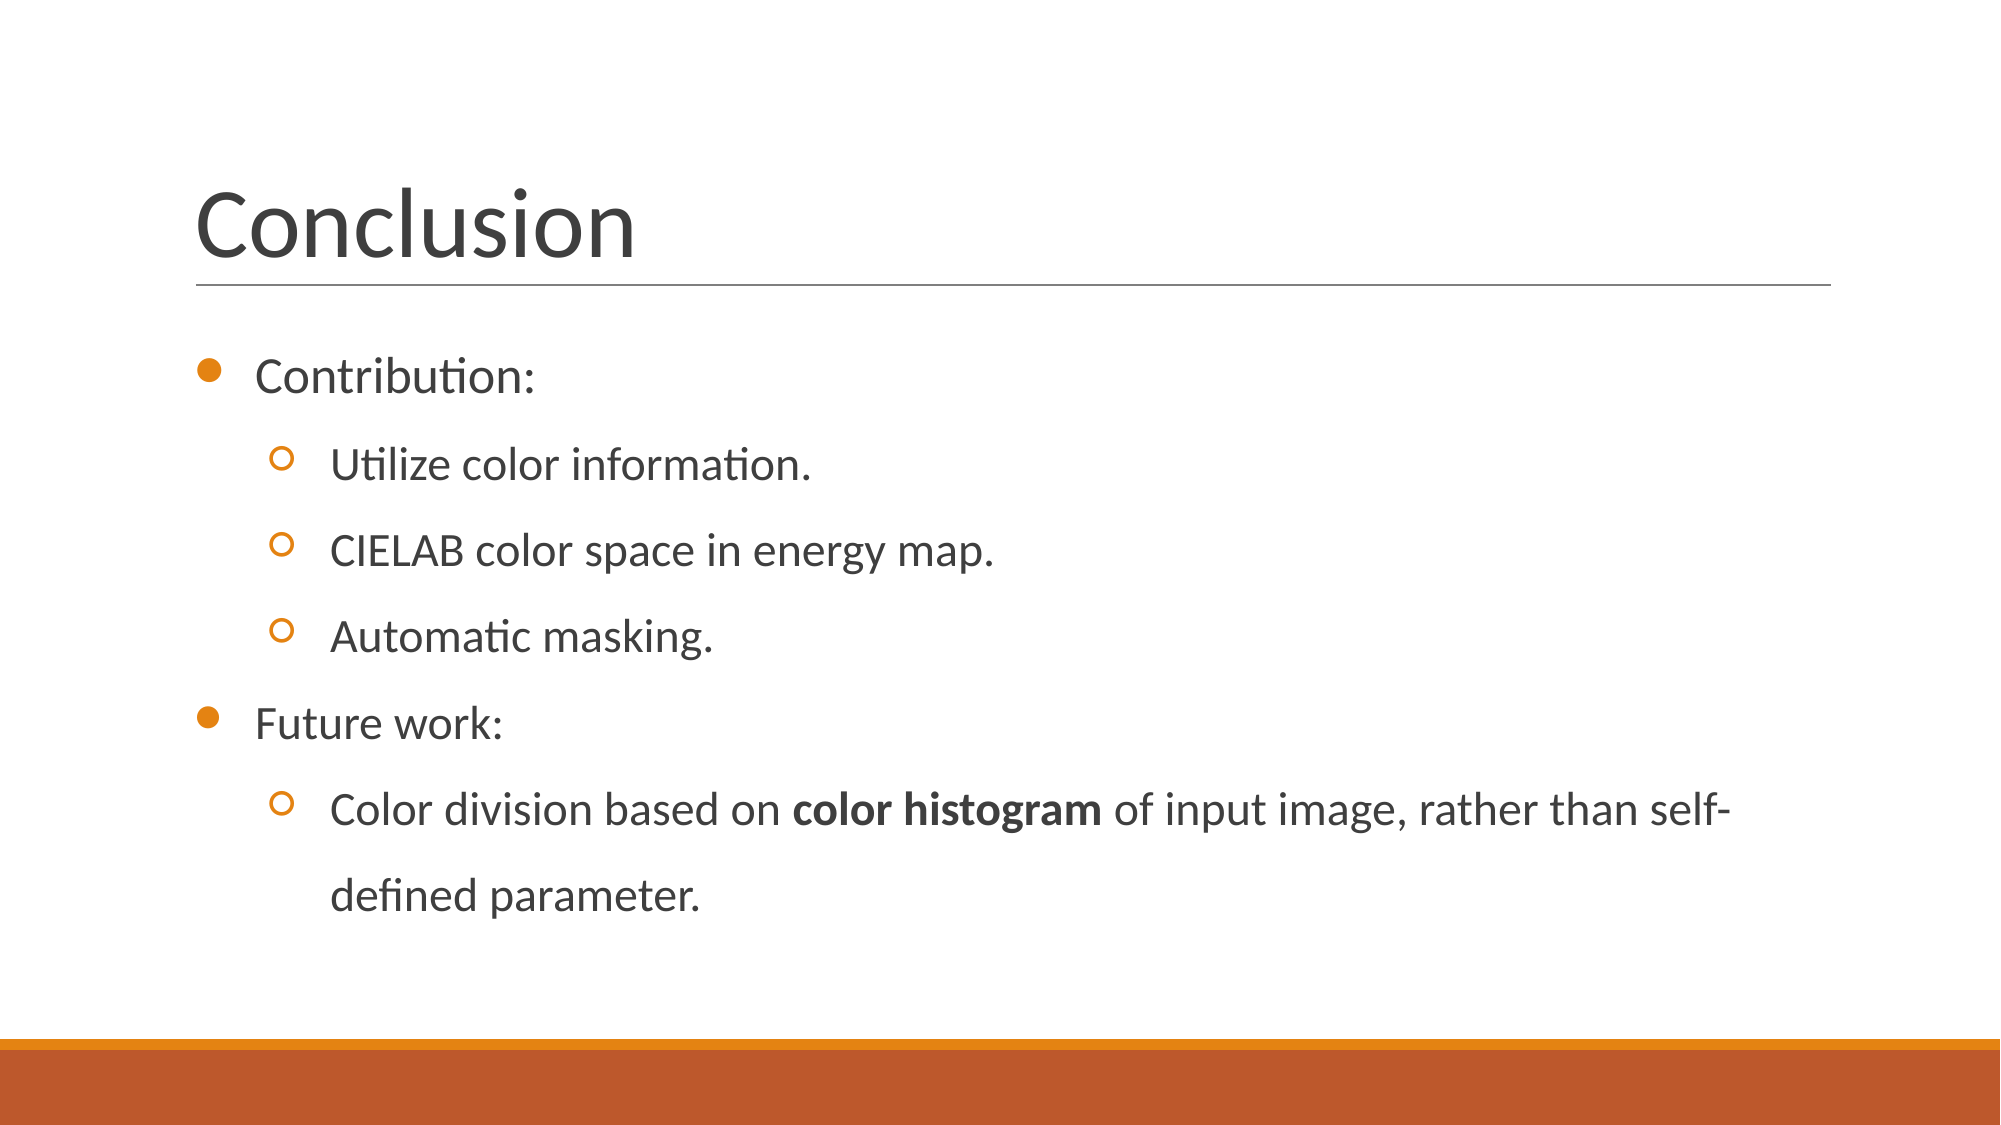

# Conclusion
Contribution:
Utilize color information.
CIELAB color space in energy map.
Automatic masking.
Future work:
Color division based on color histogram of input image, rather than self-defined parameter.